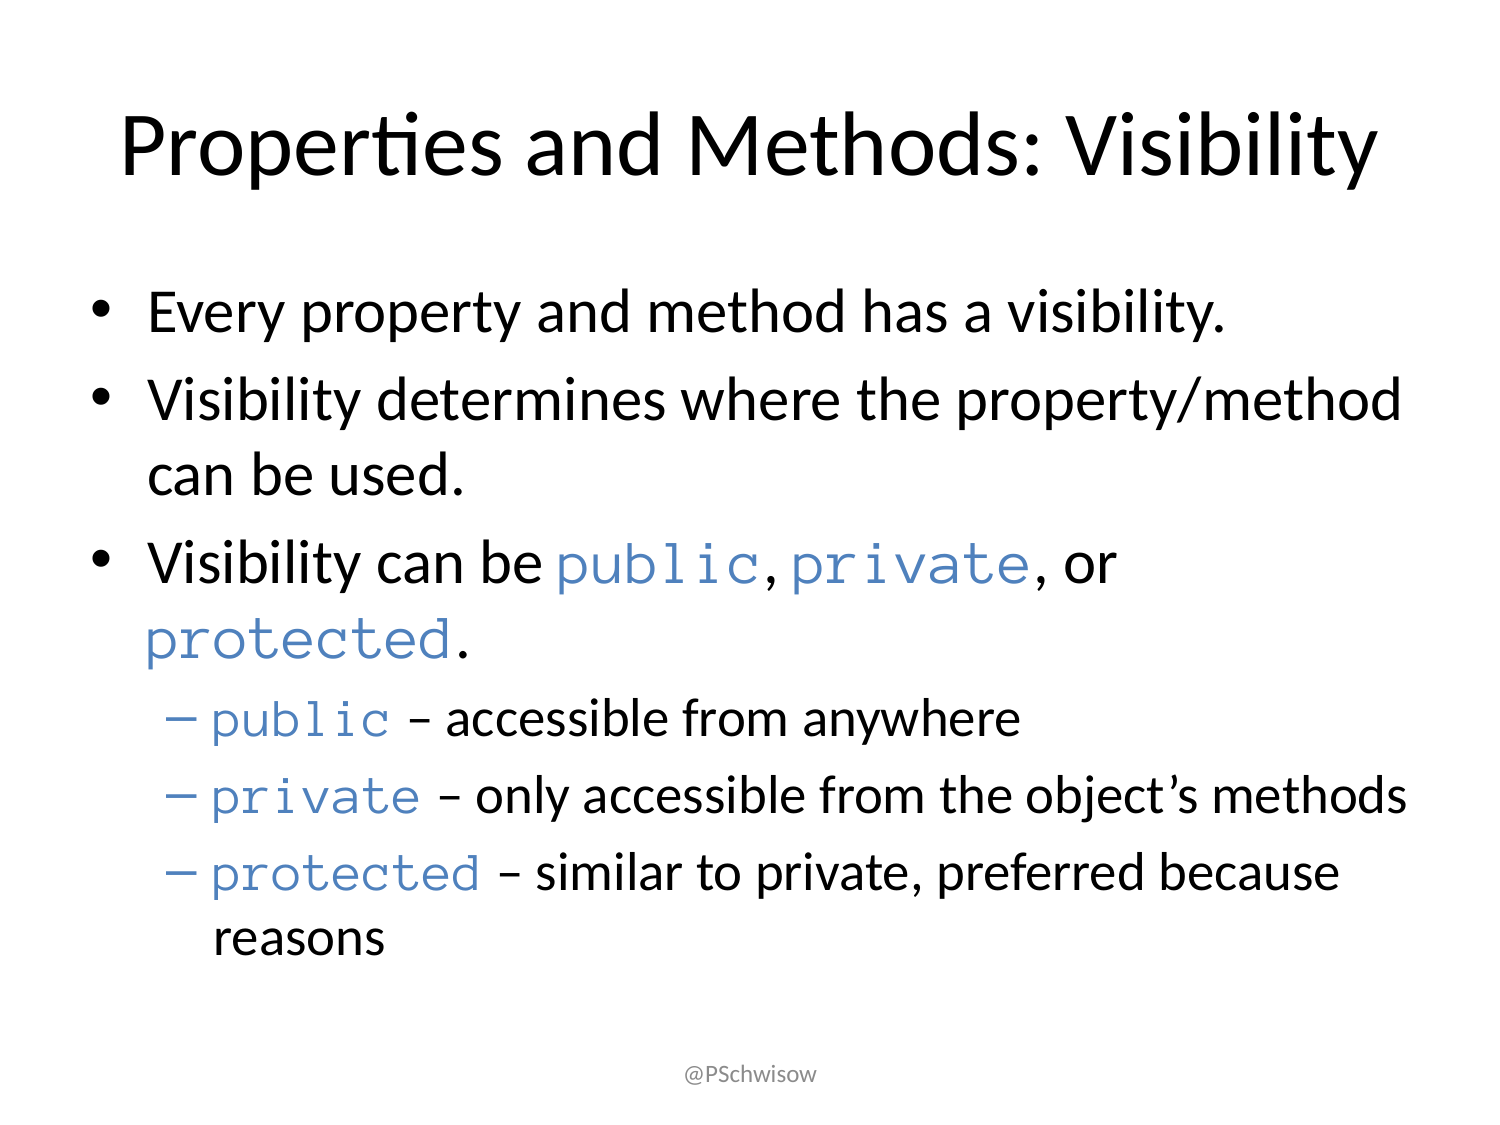

# Properties and Methods: Visibility
Every property and method has a visibility.
Visibility determines where the property/method can be used.
Visibility can be public, private, or protected.
public – accessible from anywhere
private – only accessible from the object’s methods
protected – similar to private, preferred because reasons

@PSchwisow